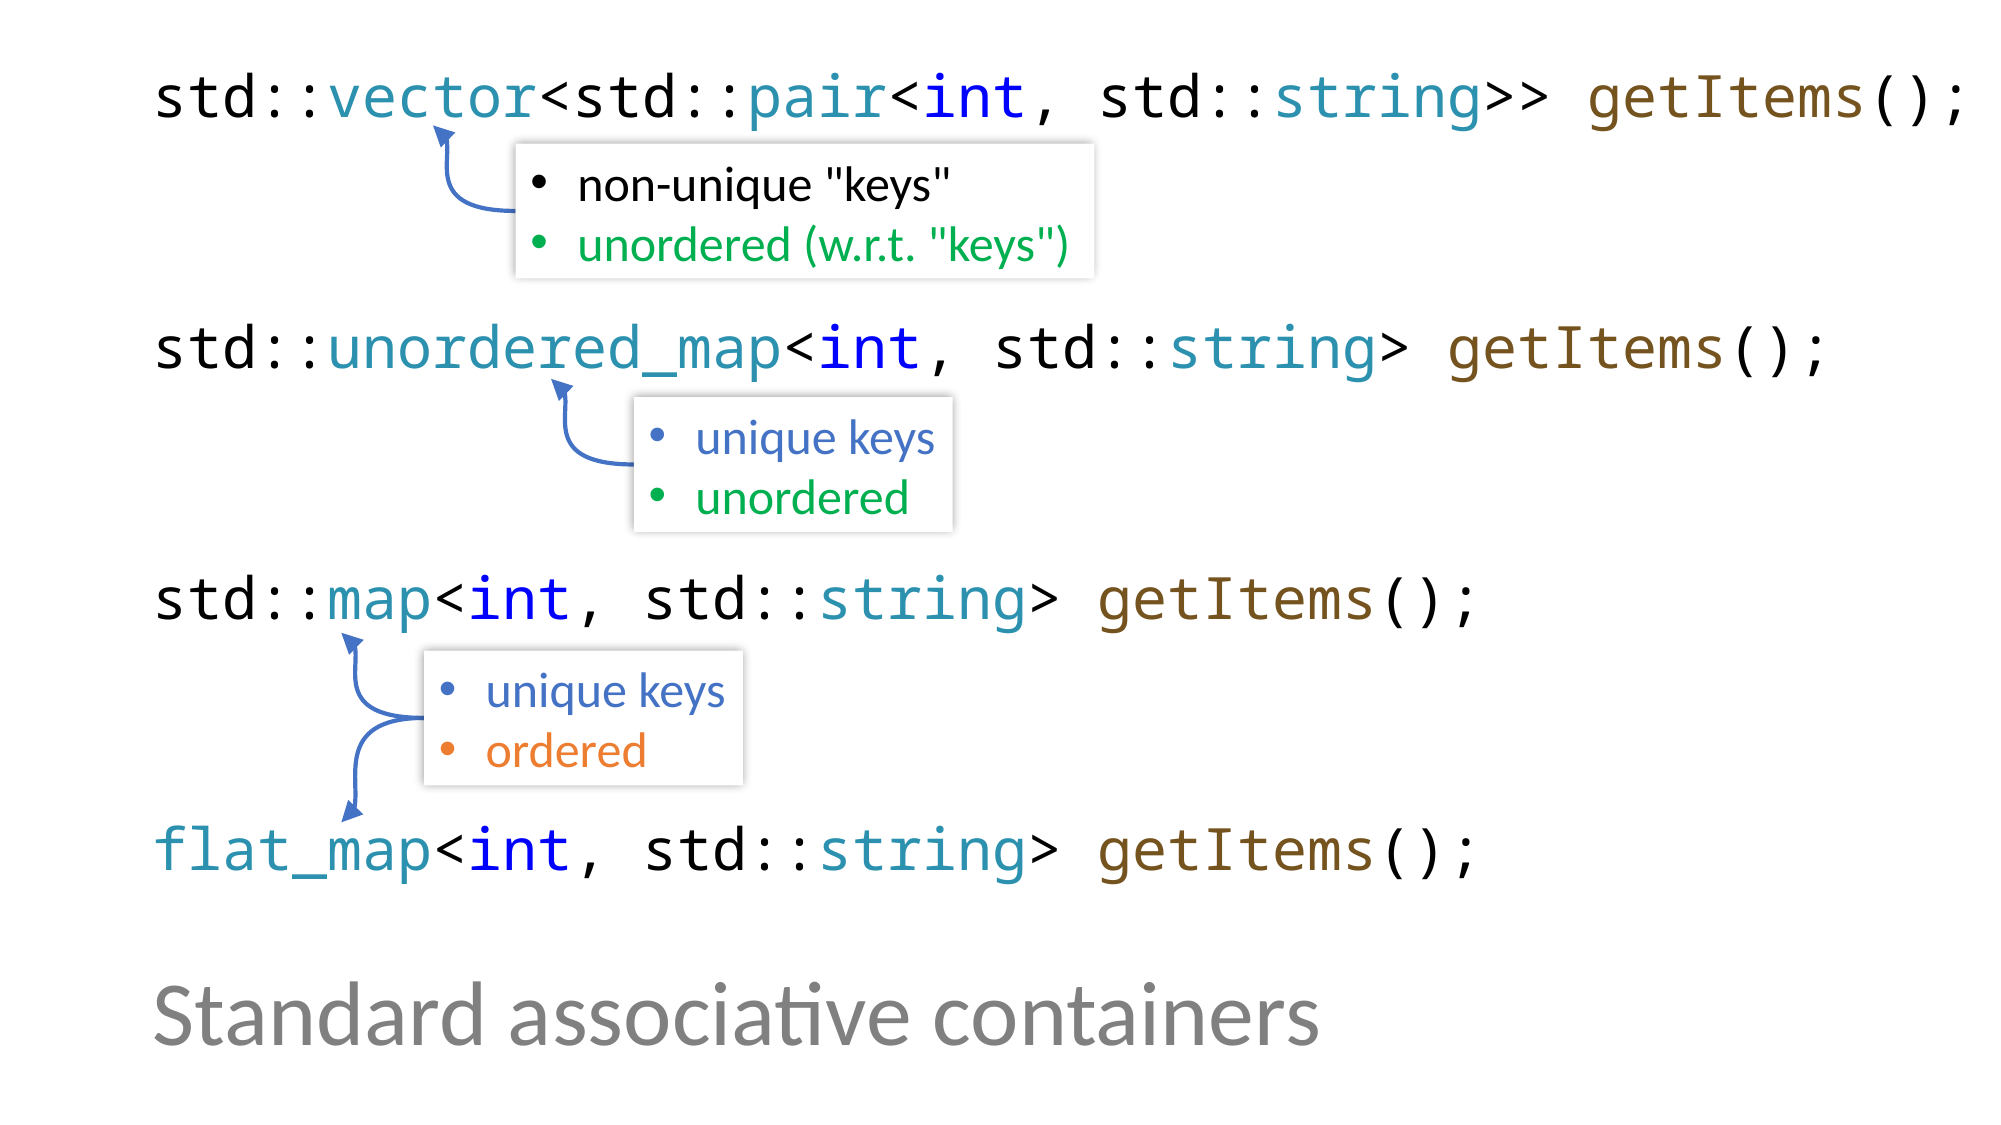

std::vector<std::pair<int, std::string>> getItems();

std::unordered_map<int, std::string> getItems();

std::map<int, std::string> getItems();

flat_map<int, std::string> getItems();
non-unique "keys"
unordered (w.r.t. "keys")
unique keys
unordered
unique keys
ordered
# Standard associative containers